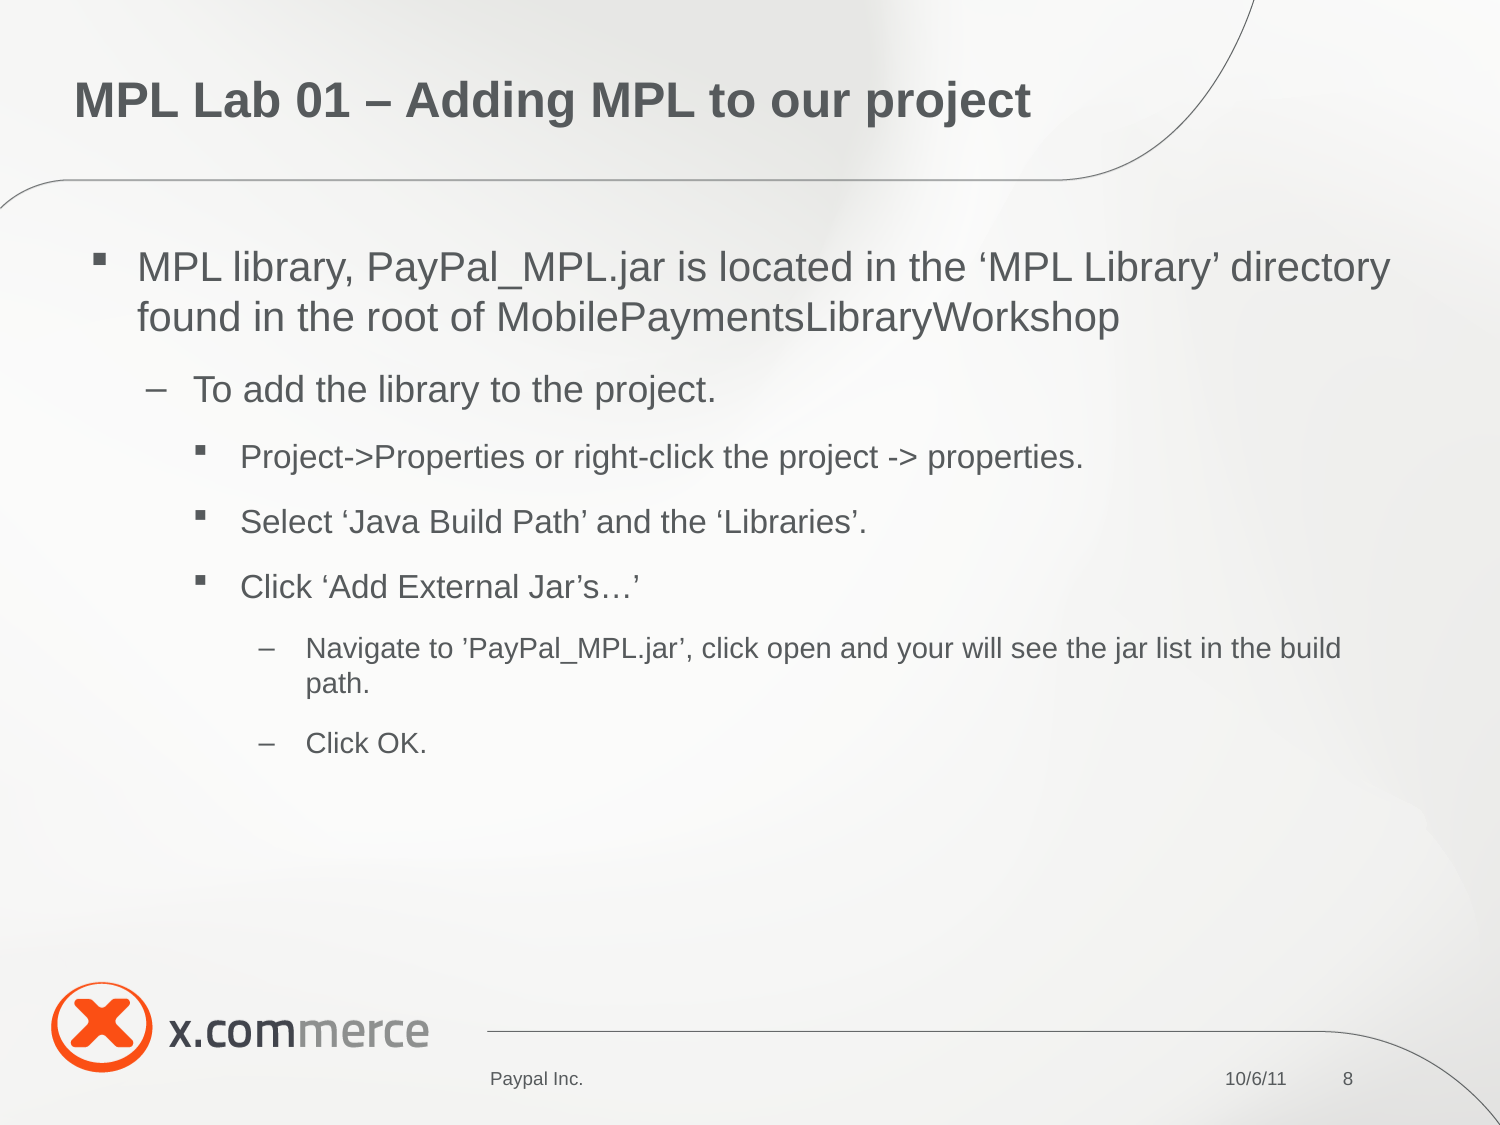

# MPL Lab 01 – Adding MPL to our project
MPL library, PayPal_MPL.jar is located in the ‘MPL Library’ directory found in the root of MobilePaymentsLibraryWorkshop
To add the library to the project.
Project->Properties or right-click the project -> properties.
Select ‘Java Build Path’ and the ‘Libraries’.
Click ‘Add External Jar’s…’
Navigate to ’PayPal_MPL.jar’, click open and your will see the jar list in the build path.
Click OK.
Paypal Inc.
10/6/11
8